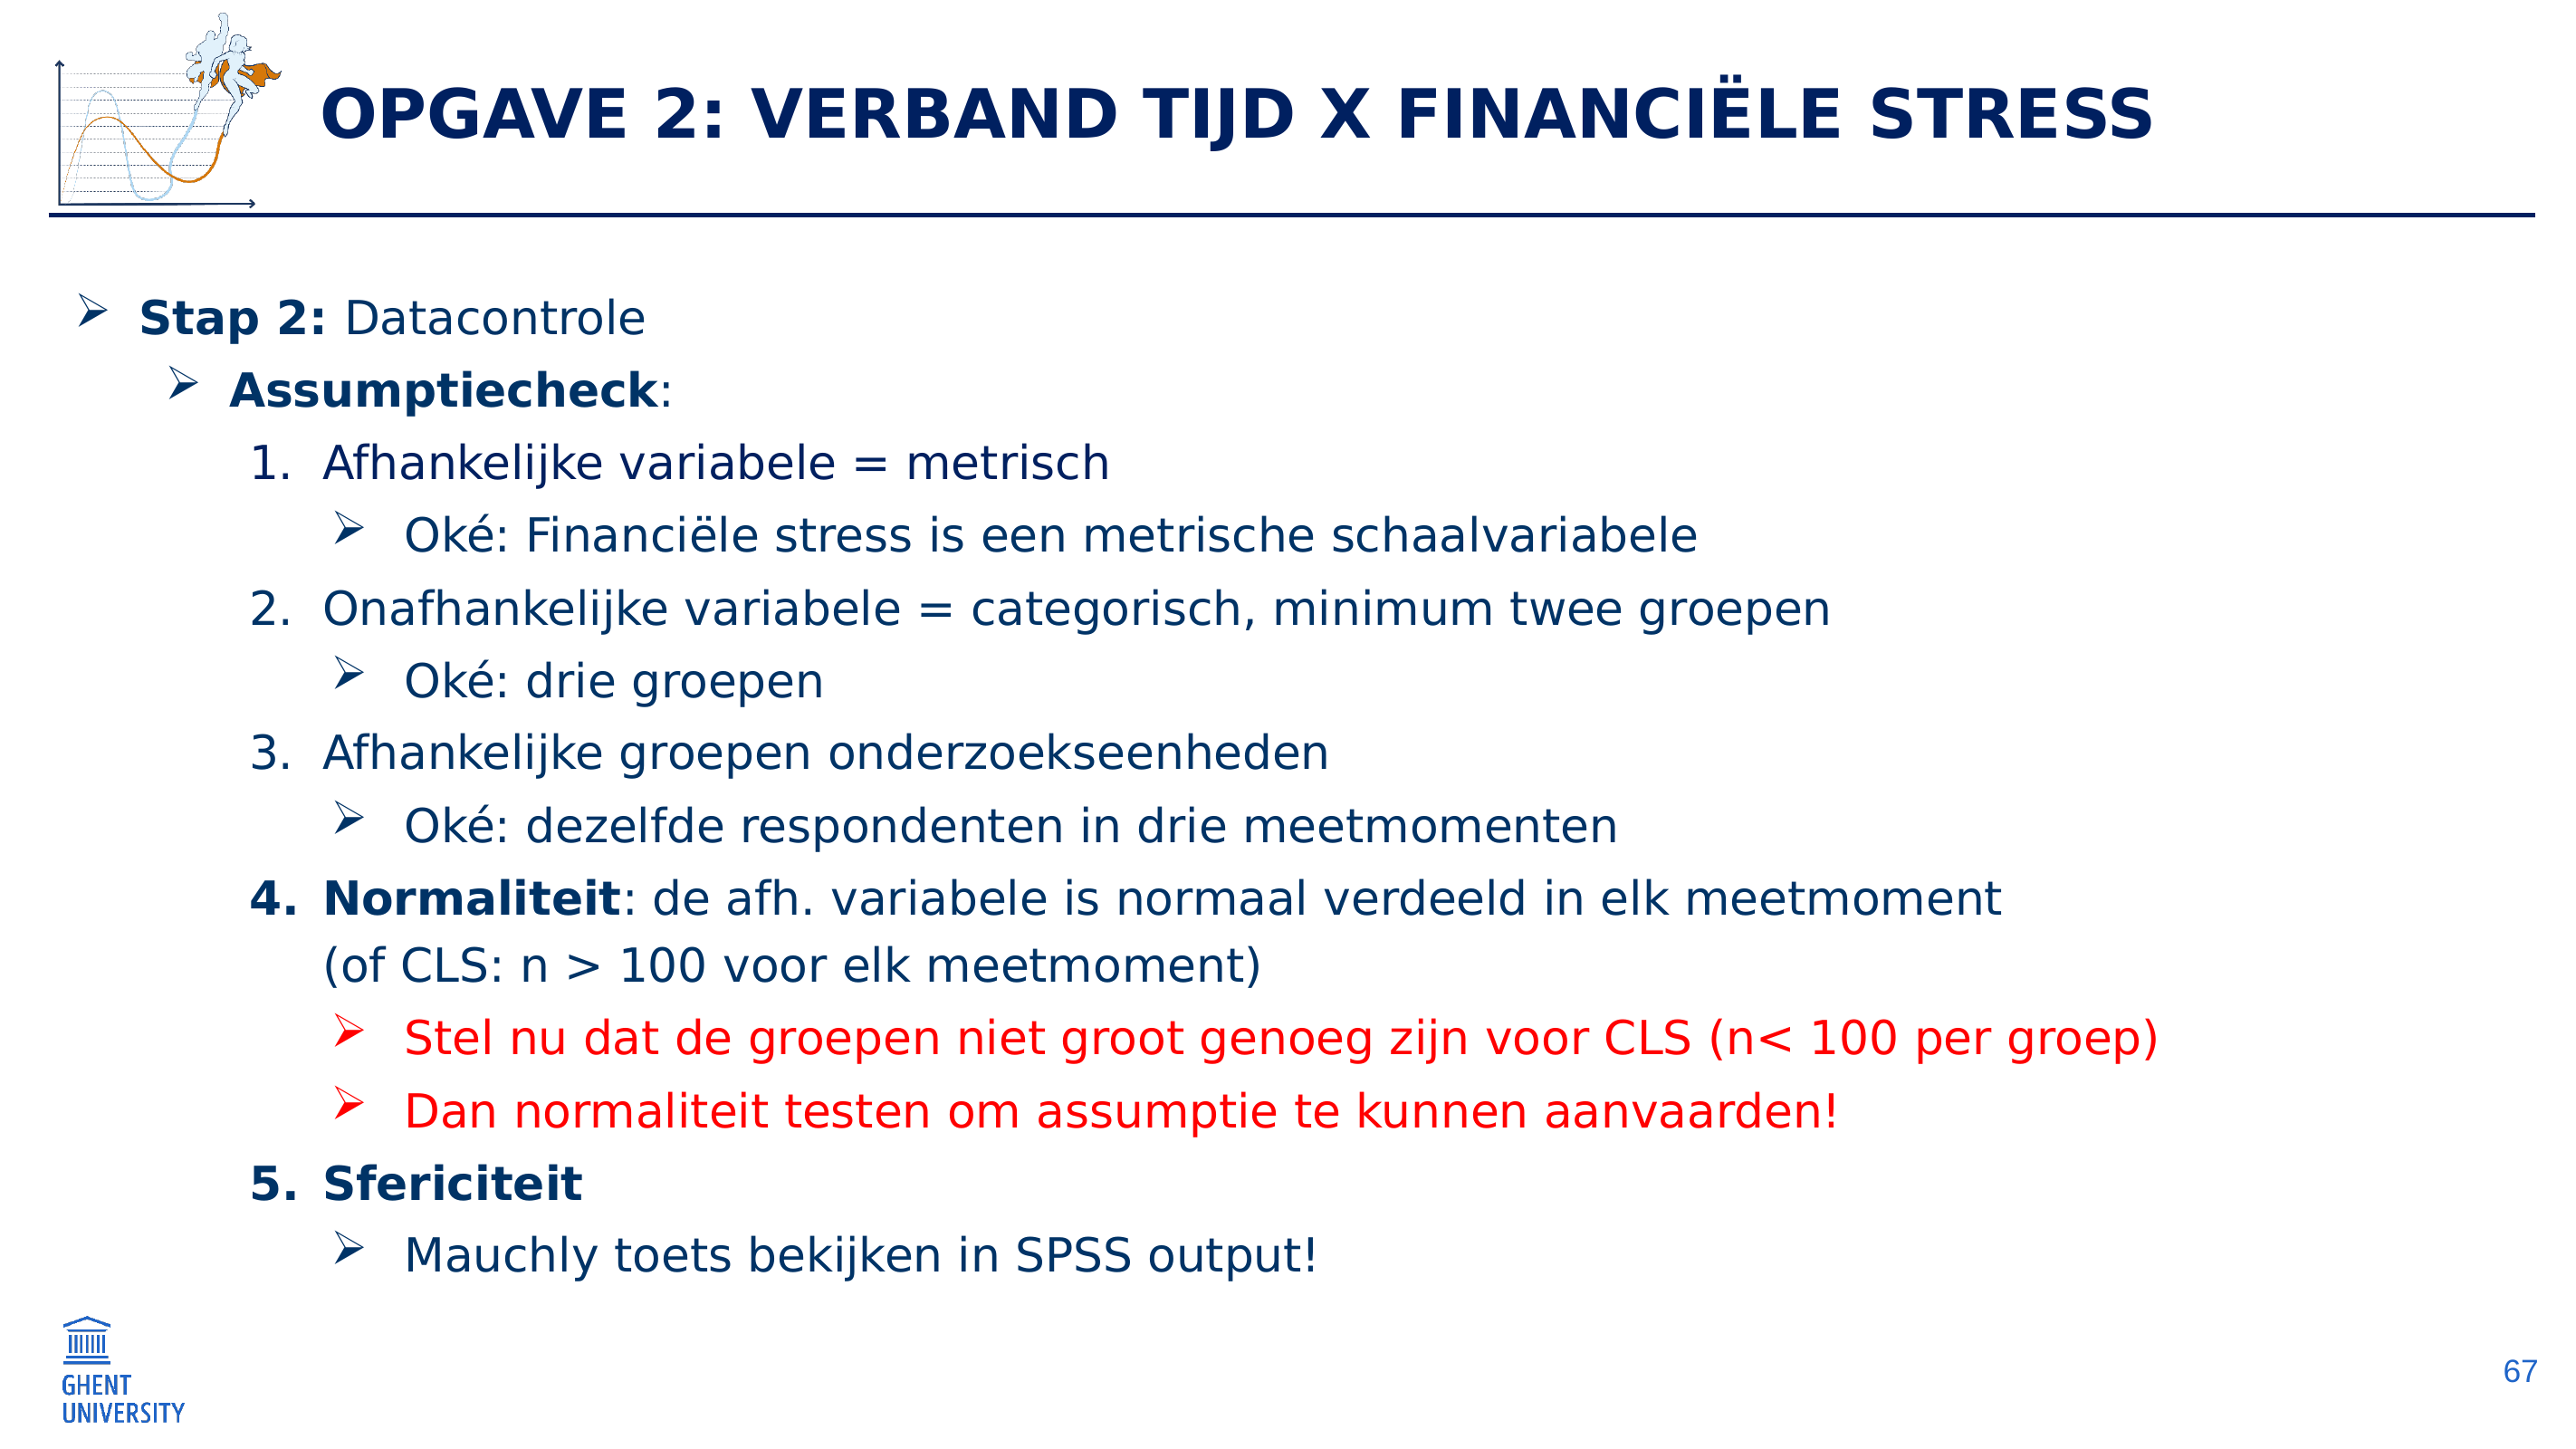

# Opgave 2: Verband Tijd x Financiële stress
Stap 2: Datacontrole
Assumptiecheck:
Afhankelijke variabele = metrisch
Oké: Financiële stress is een metrische schaalvariabele
Onafhankelijke variabele = categorisch, minimum twee groepen
Oké: drie groepen
Afhankelijke groepen onderzoekseenheden
Oké: dezelfde respondenten in drie meetmomenten
Normaliteit: de afh. variabele is normaal verdeeld in elk meetmoment
(of CLS: n > 100 voor elk meetmoment)
Stel nu dat de groepen niet groot genoeg zijn voor CLS (n< 100 per groep)
Dan normaliteit testen om assumptie te kunnen aanvaarden!
Sfericiteit
Mauchly toets bekijken in SPSS output!

67